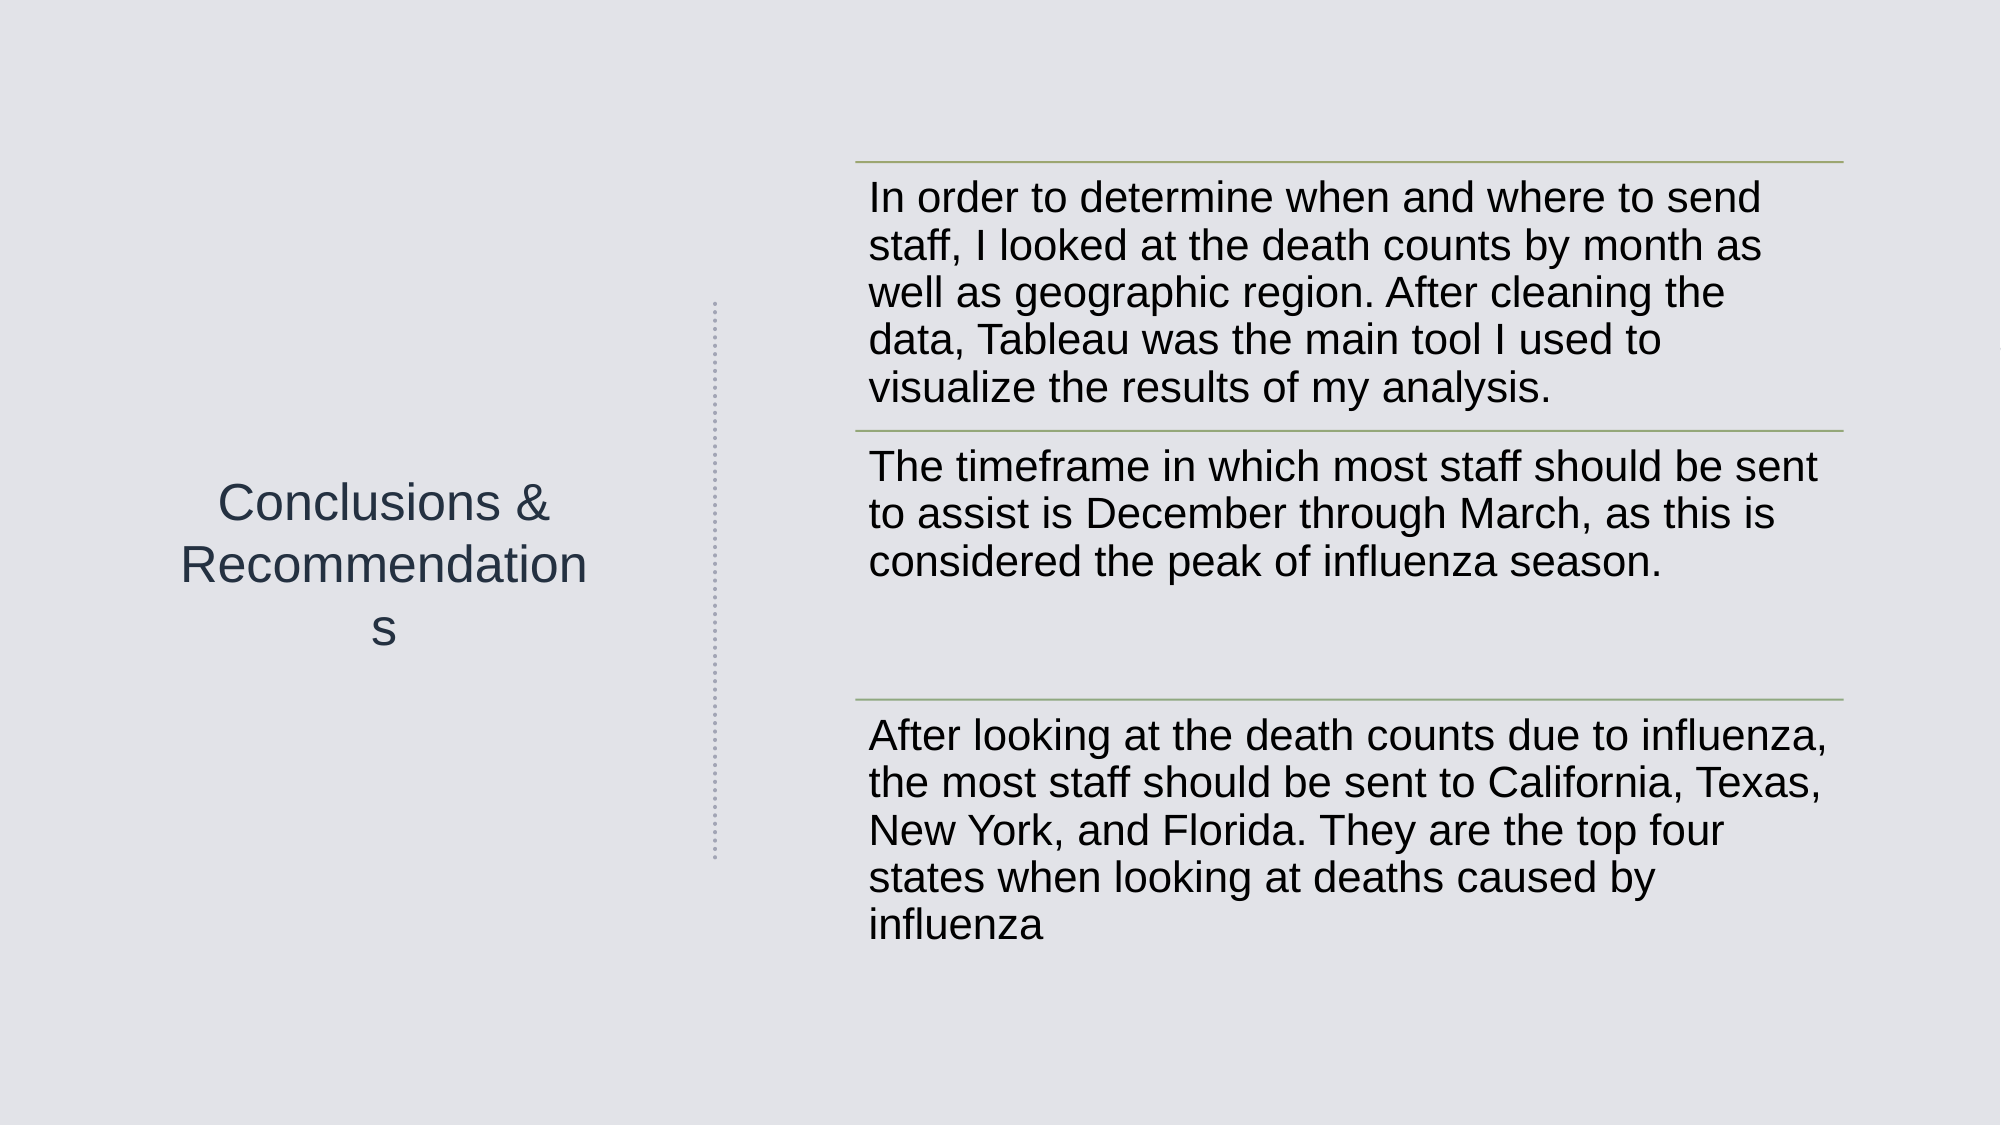

In order to determine when and where to send staff, I looked at the death counts by month as well as geographic region. After cleaning the data, Tableau was the main tool I used to visualize the results of my analysis.
The timeframe in which most staff should be sent to assist is December through March, as this is considered the peak of influenza season.
After looking at the death counts due to influenza, the most staff should be sent to California, Texas, New York, and Florida. They are the top four states when looking at deaths caused by influenza
# Conclusions & Recommendations